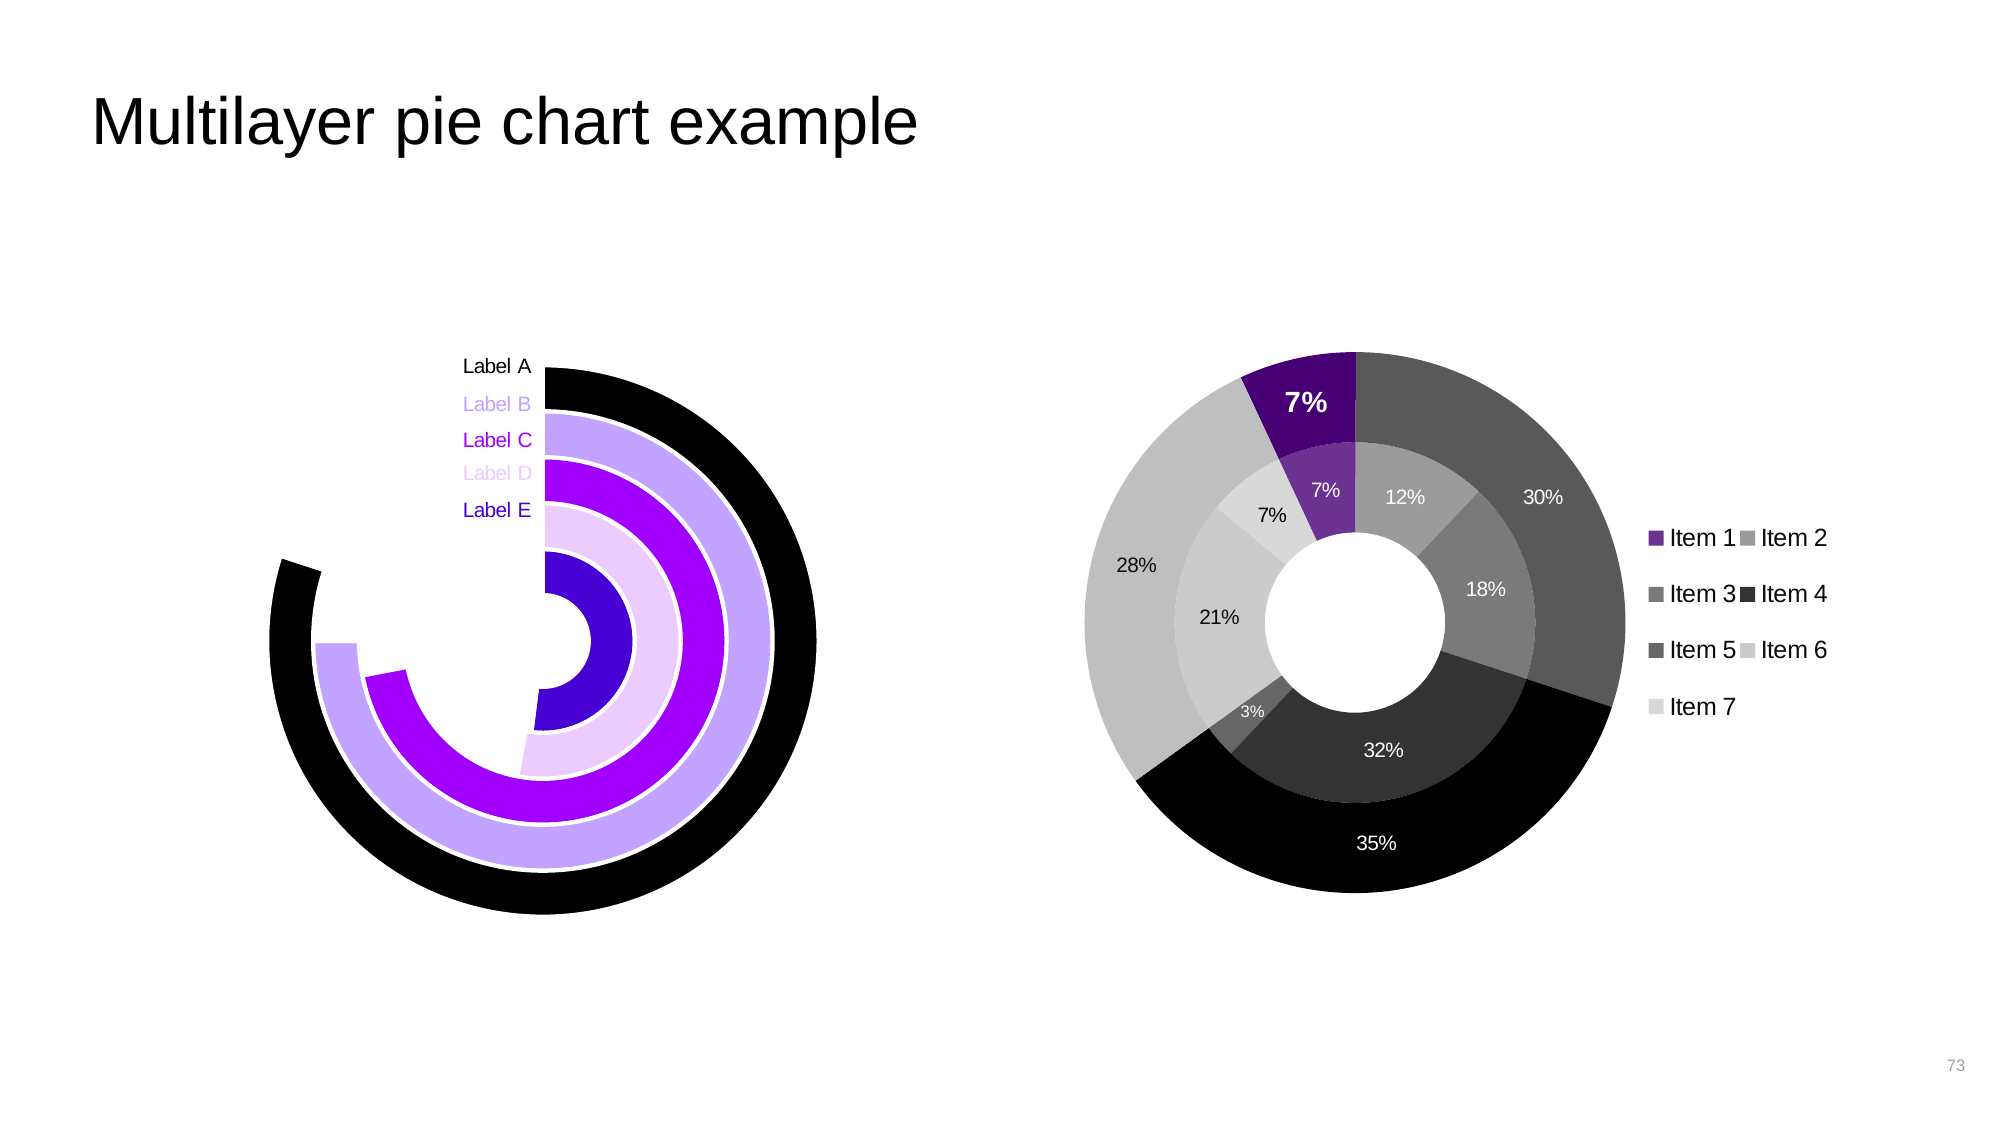

# Multilayer pie chart example

### Chart

| Category | Name 1 | Name 2 | Name 3 | Name 4 | Name 5 |
|---|---|---|---|---|---|
| Active | 0.52 | 0.53 | 0.72 | 0.75 | 0.8 |
| other | 0.48 | 0.47 | 0.28 | 0.25 | 0.2 |

### Chart

| Category | Sales | Column1 |
|---|---|---|
| Item 1 | 0.07 | 0.07 |
| Item 2 | 0.12 | 0.3 |
| Item 3 | 0.18 | 0.35 |
| Item 4 | 0.32 | 0.28 |
| Item 5 | 0.03 | None |
| Item 6 | 0.21 | None |
| Item 7 | 0.07 | None |